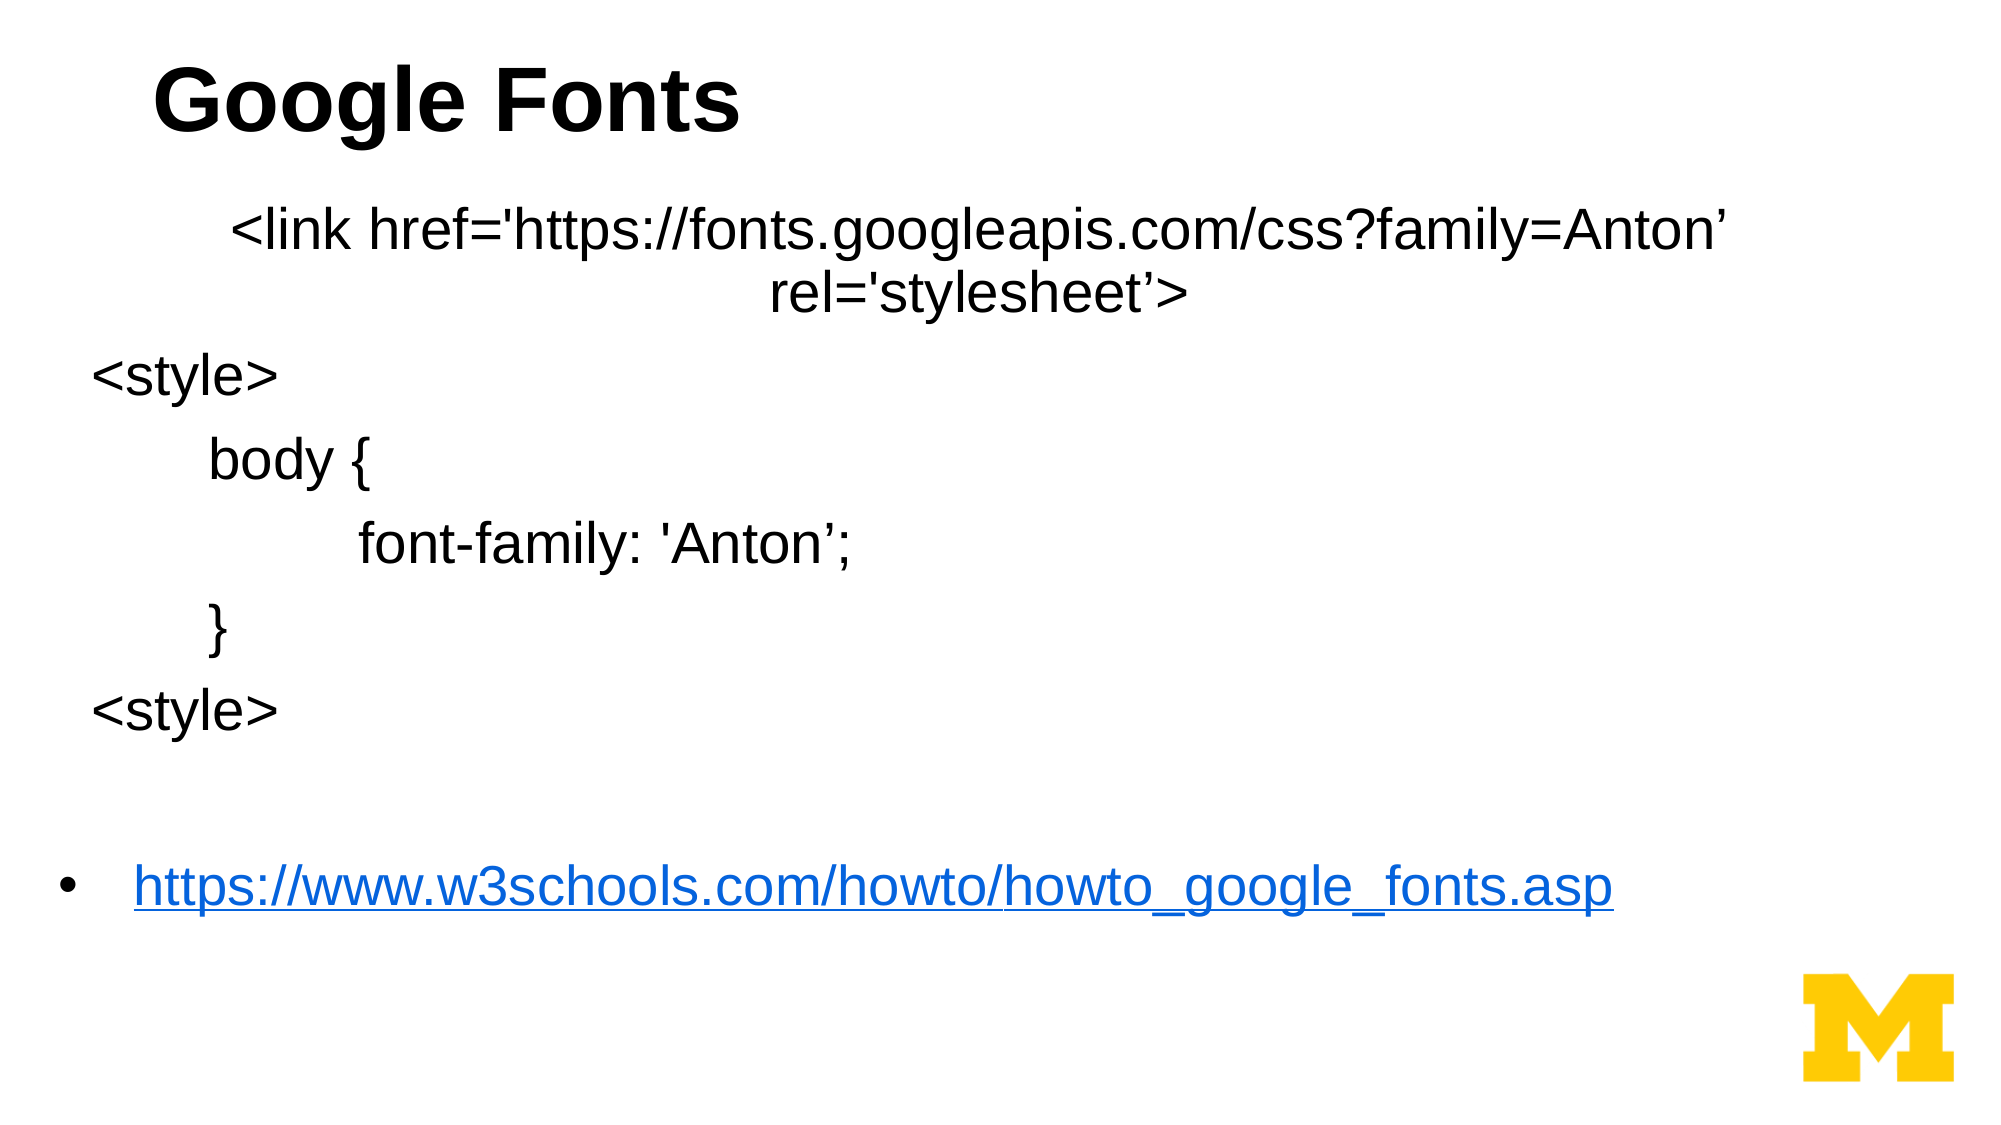

# Google Fonts
<link href='https://fonts.googleapis.com/css?family=Anton’ rel='stylesheet’>
  <style>
	body {
		font-family: 'Anton’;
	}
  <style>

https://www.w3schools.com/howto/howto_google_fonts.asp